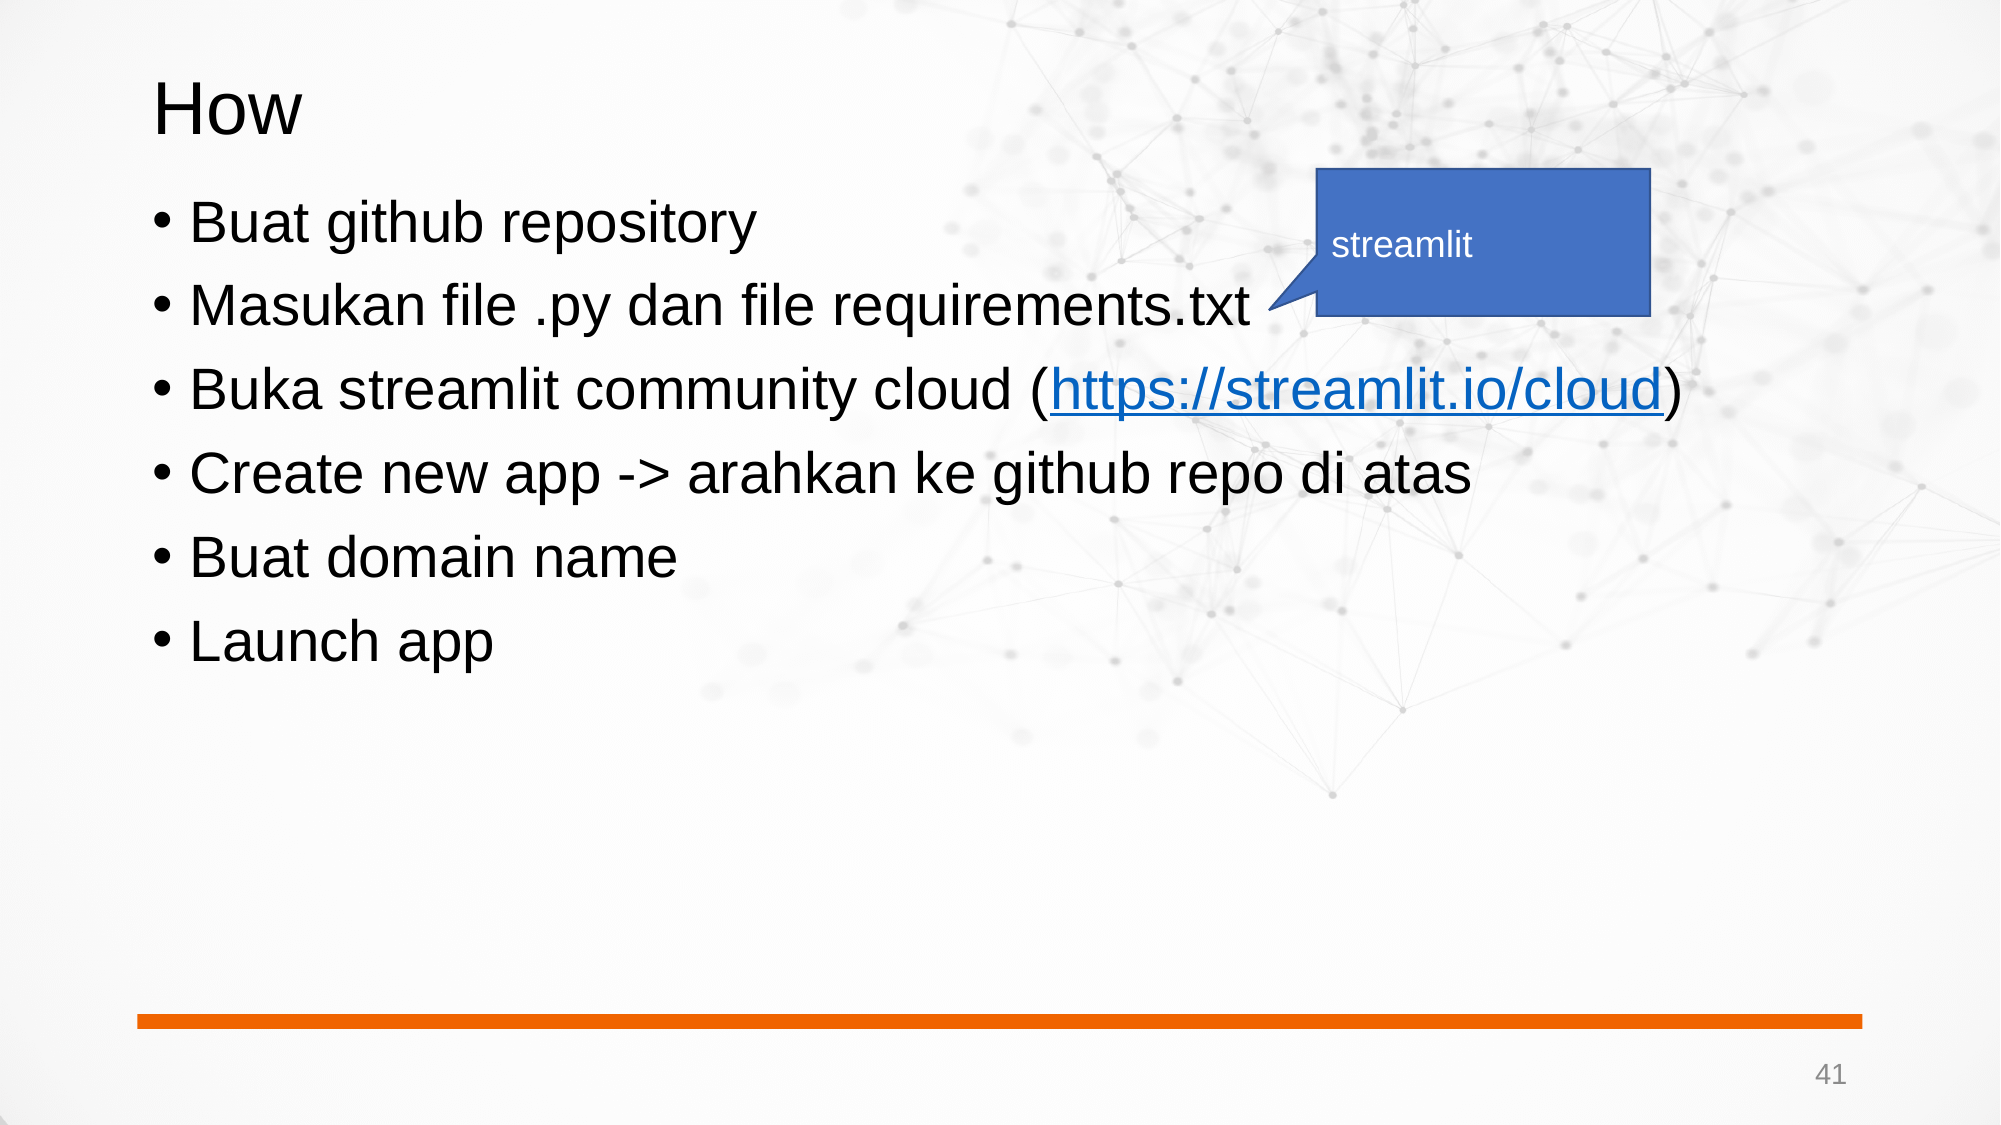

# How
streamlit
Buat github repository
Masukan file .py dan file requirements.txt
Buka streamlit community cloud (https://streamlit.io/cloud)
Create new app -> arahkan ke github repo di atas
Buat domain name
Launch app
41